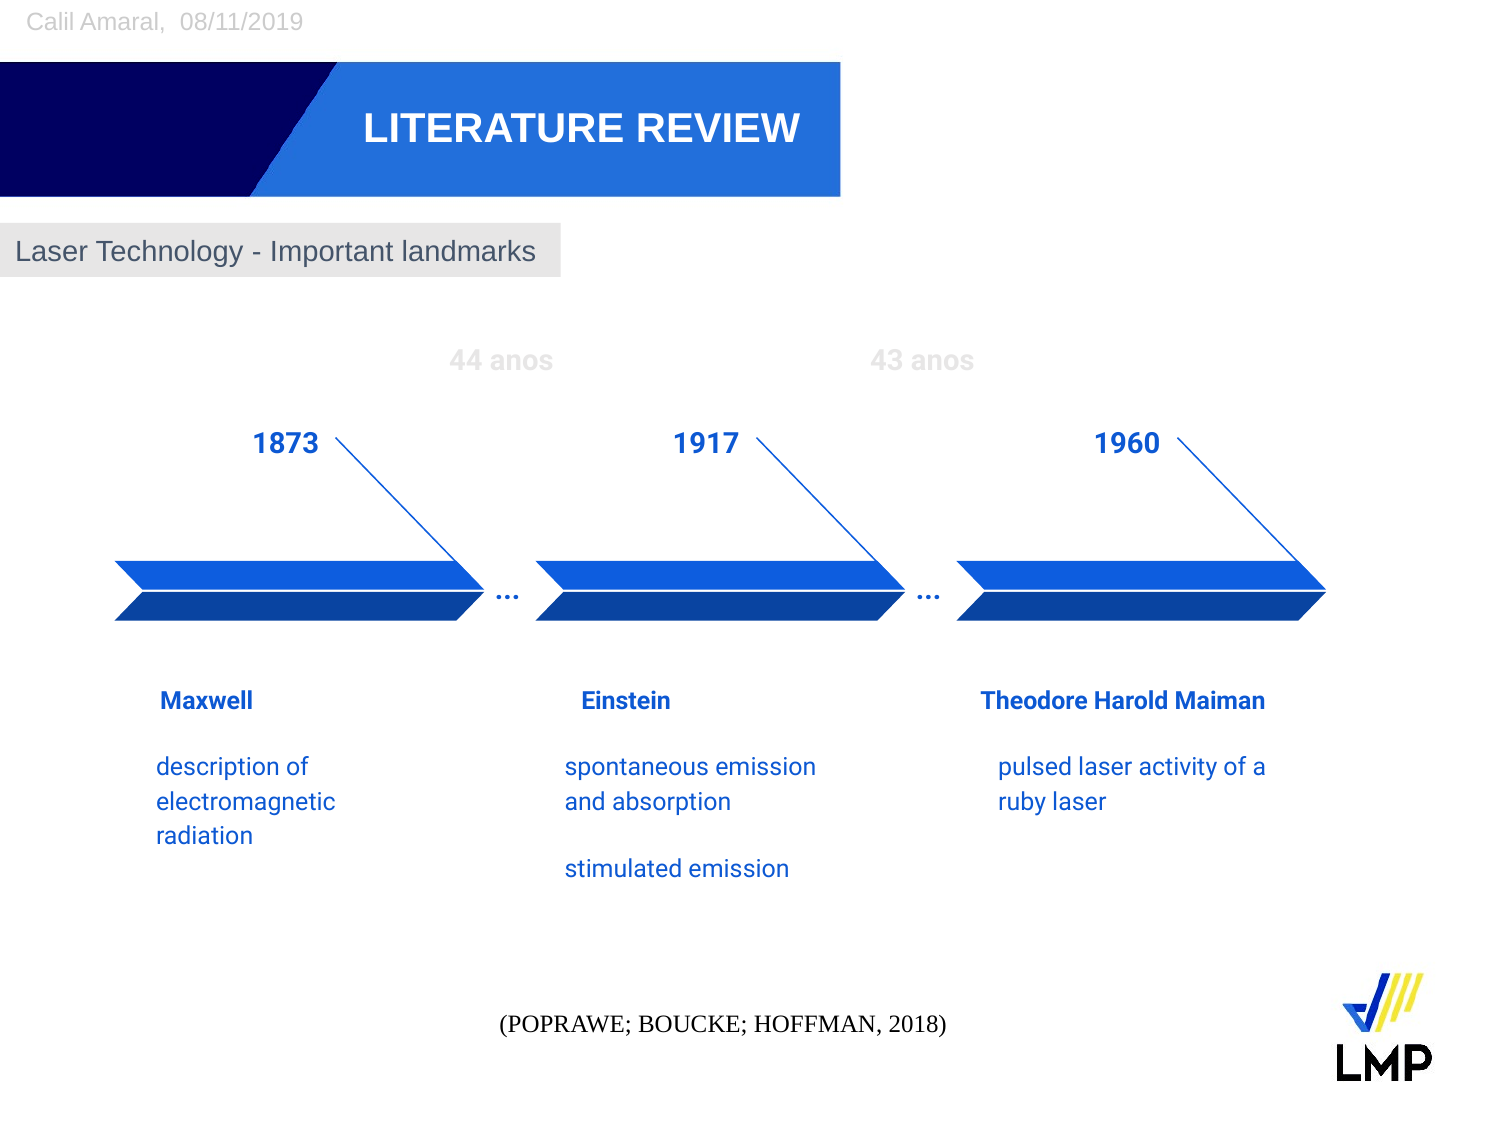

Calil Amaral,  08/11/2019
# LITERATURE REVIEW
Laser Technology - Important landmarks
44 anos
43 anos
1873

Maxwell
description of electromagnetic radiation
1917

Einstein
spontaneous emission and absorption
stimulated emission

1960

Theodore Harold Maiman
pulsed laser activity of a ruby laser
...
...
(POPRAWE; BOUCKE; HOFFMAN, 2018)